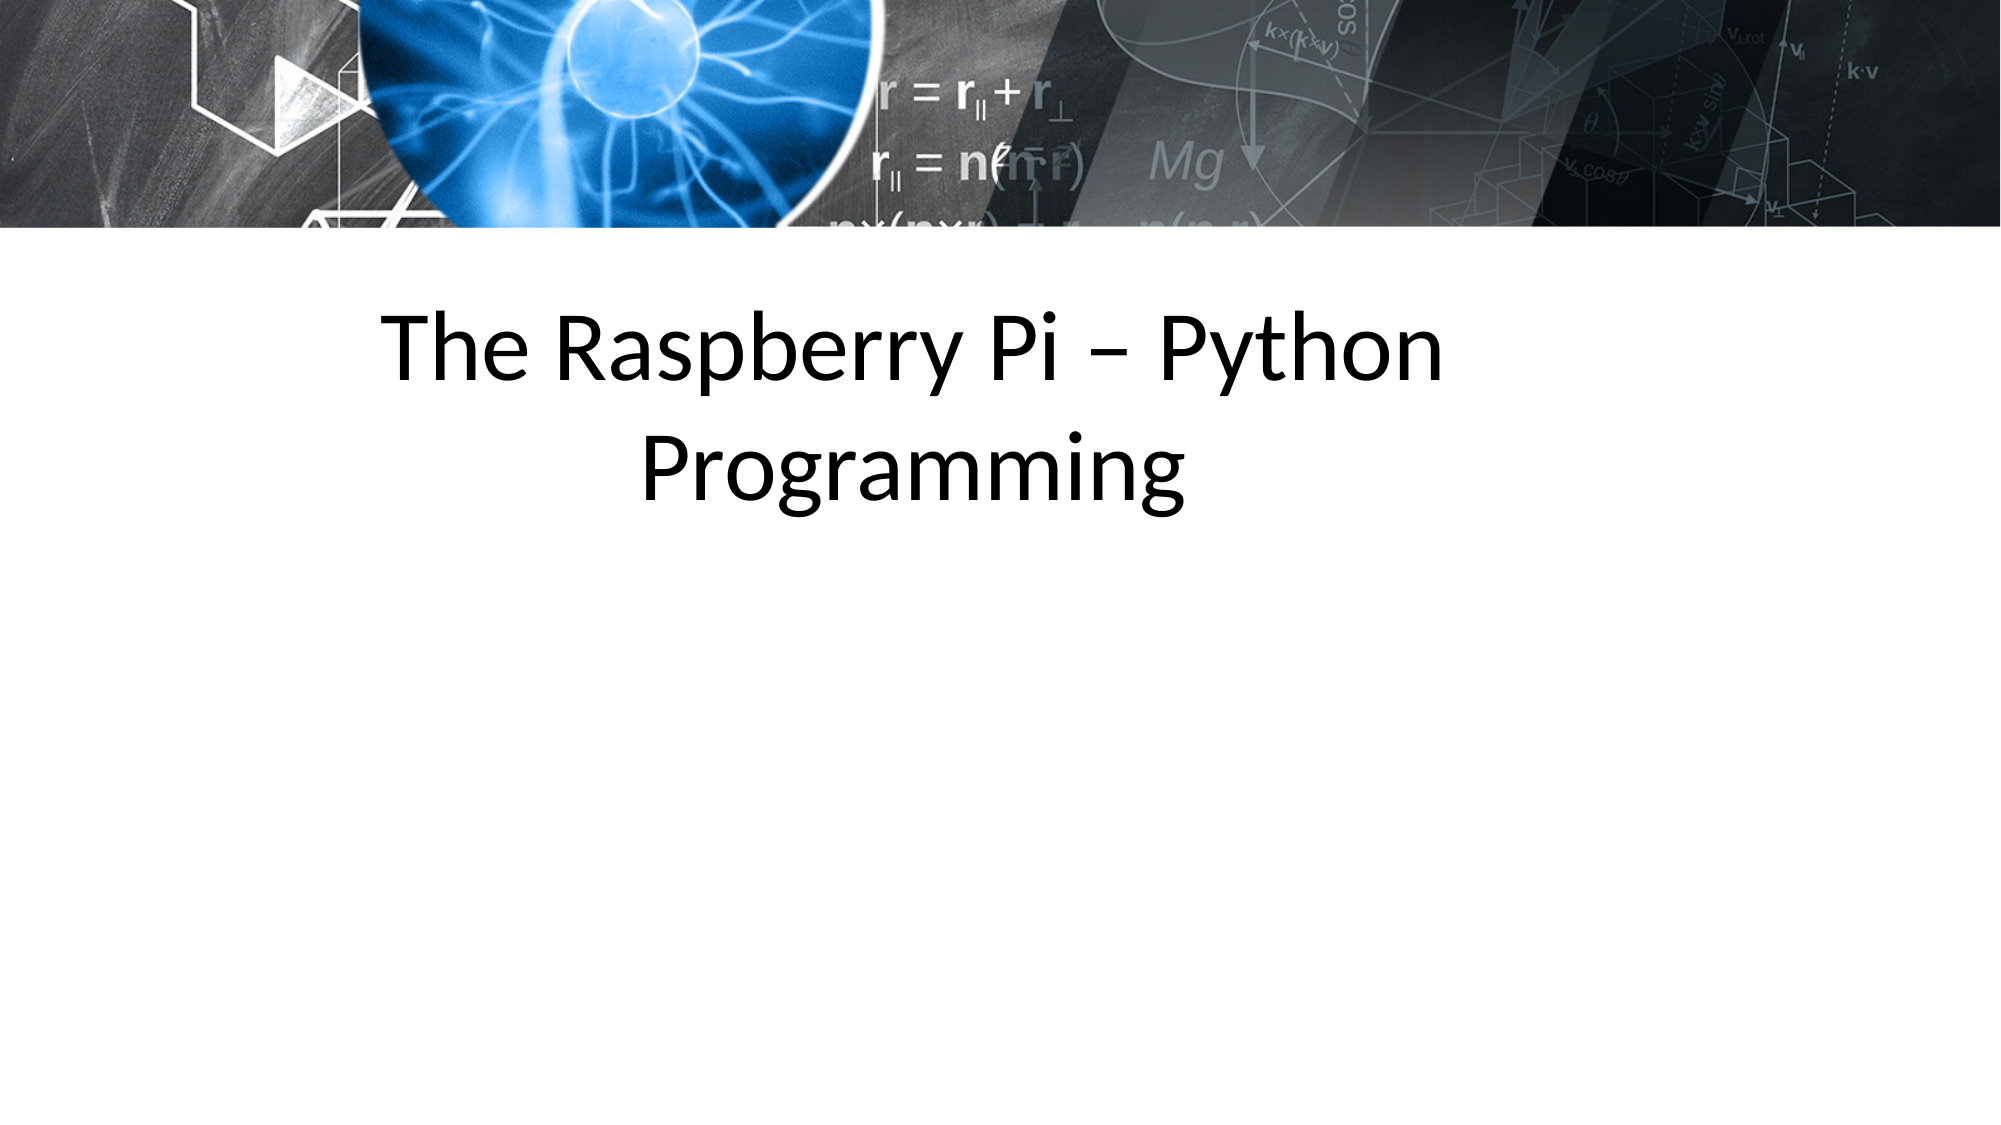

# The Raspberry Pi – Python Programming